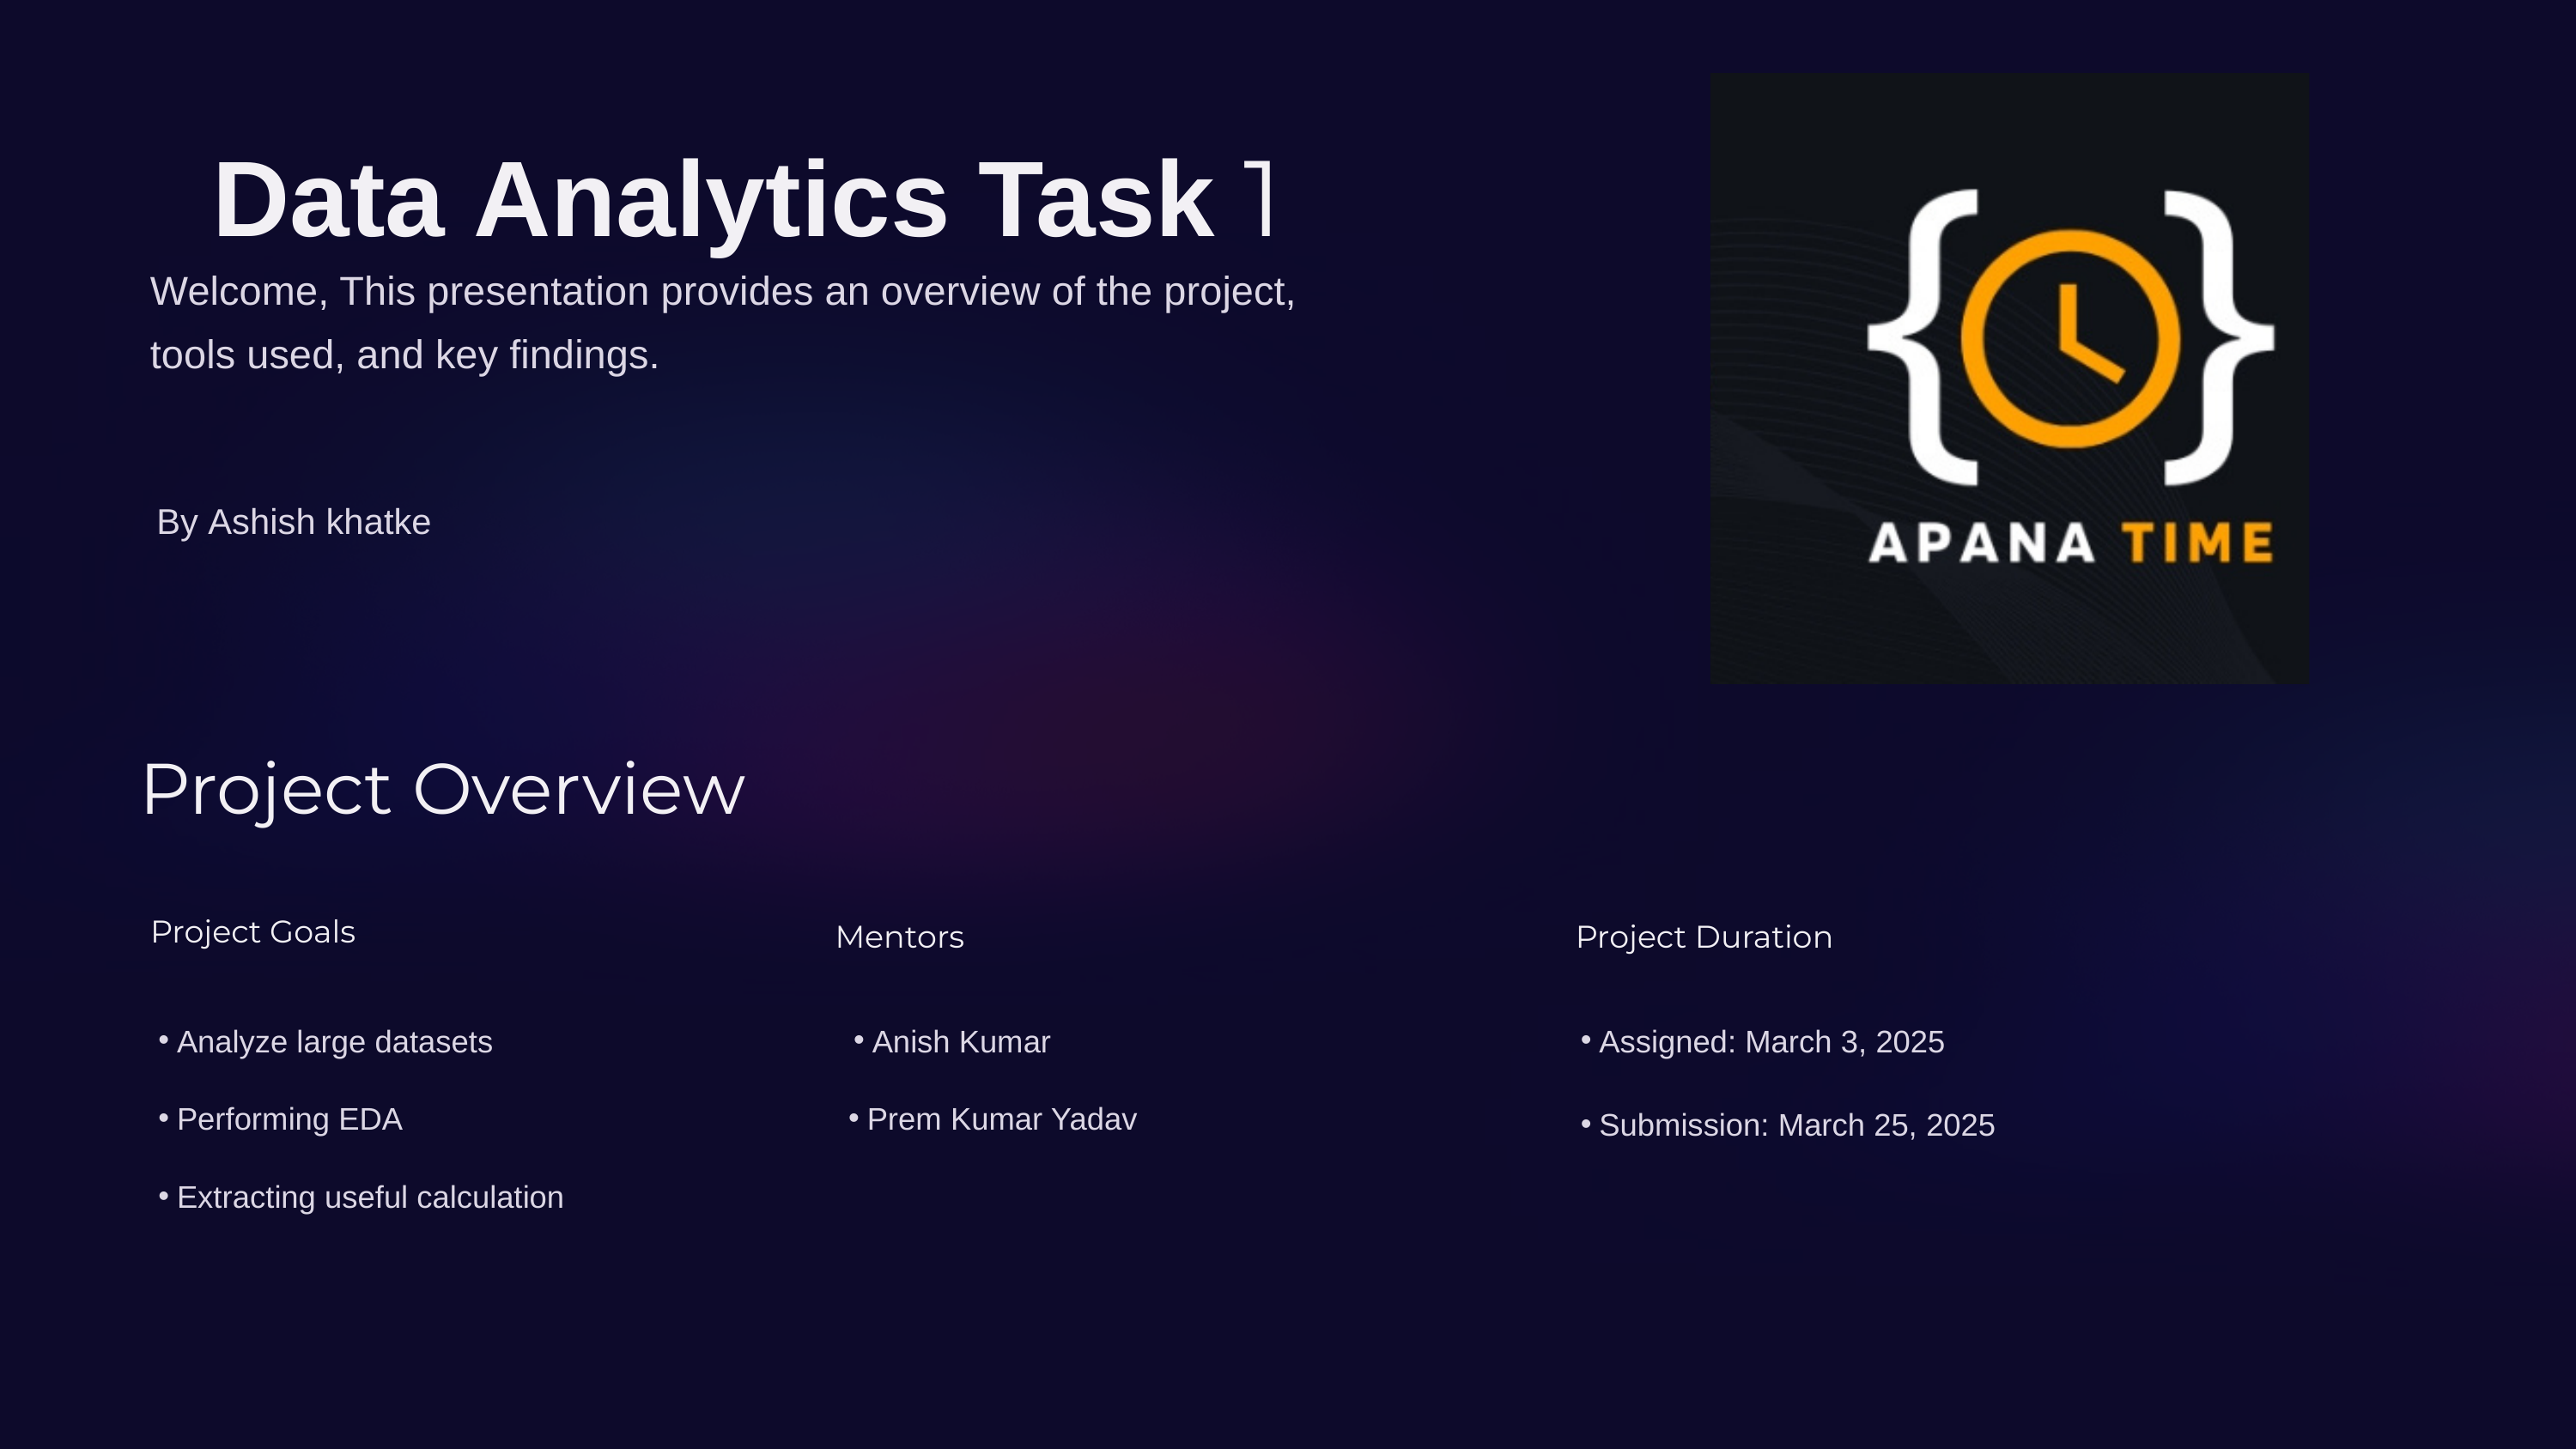

Data Analytics Task 1

Welcome, This presentation provides an overview of the project,
tools used, and key findings.

By Ashish khatke

Project Overview

Project Goals

Mentors

Project Duration

Assigned: March 3, 2025

Analyze large datasets

Anish Kumar

Performing EDA

Prem Kumar Yadav

Submission: March 25, 2025

Extracting useful calculation